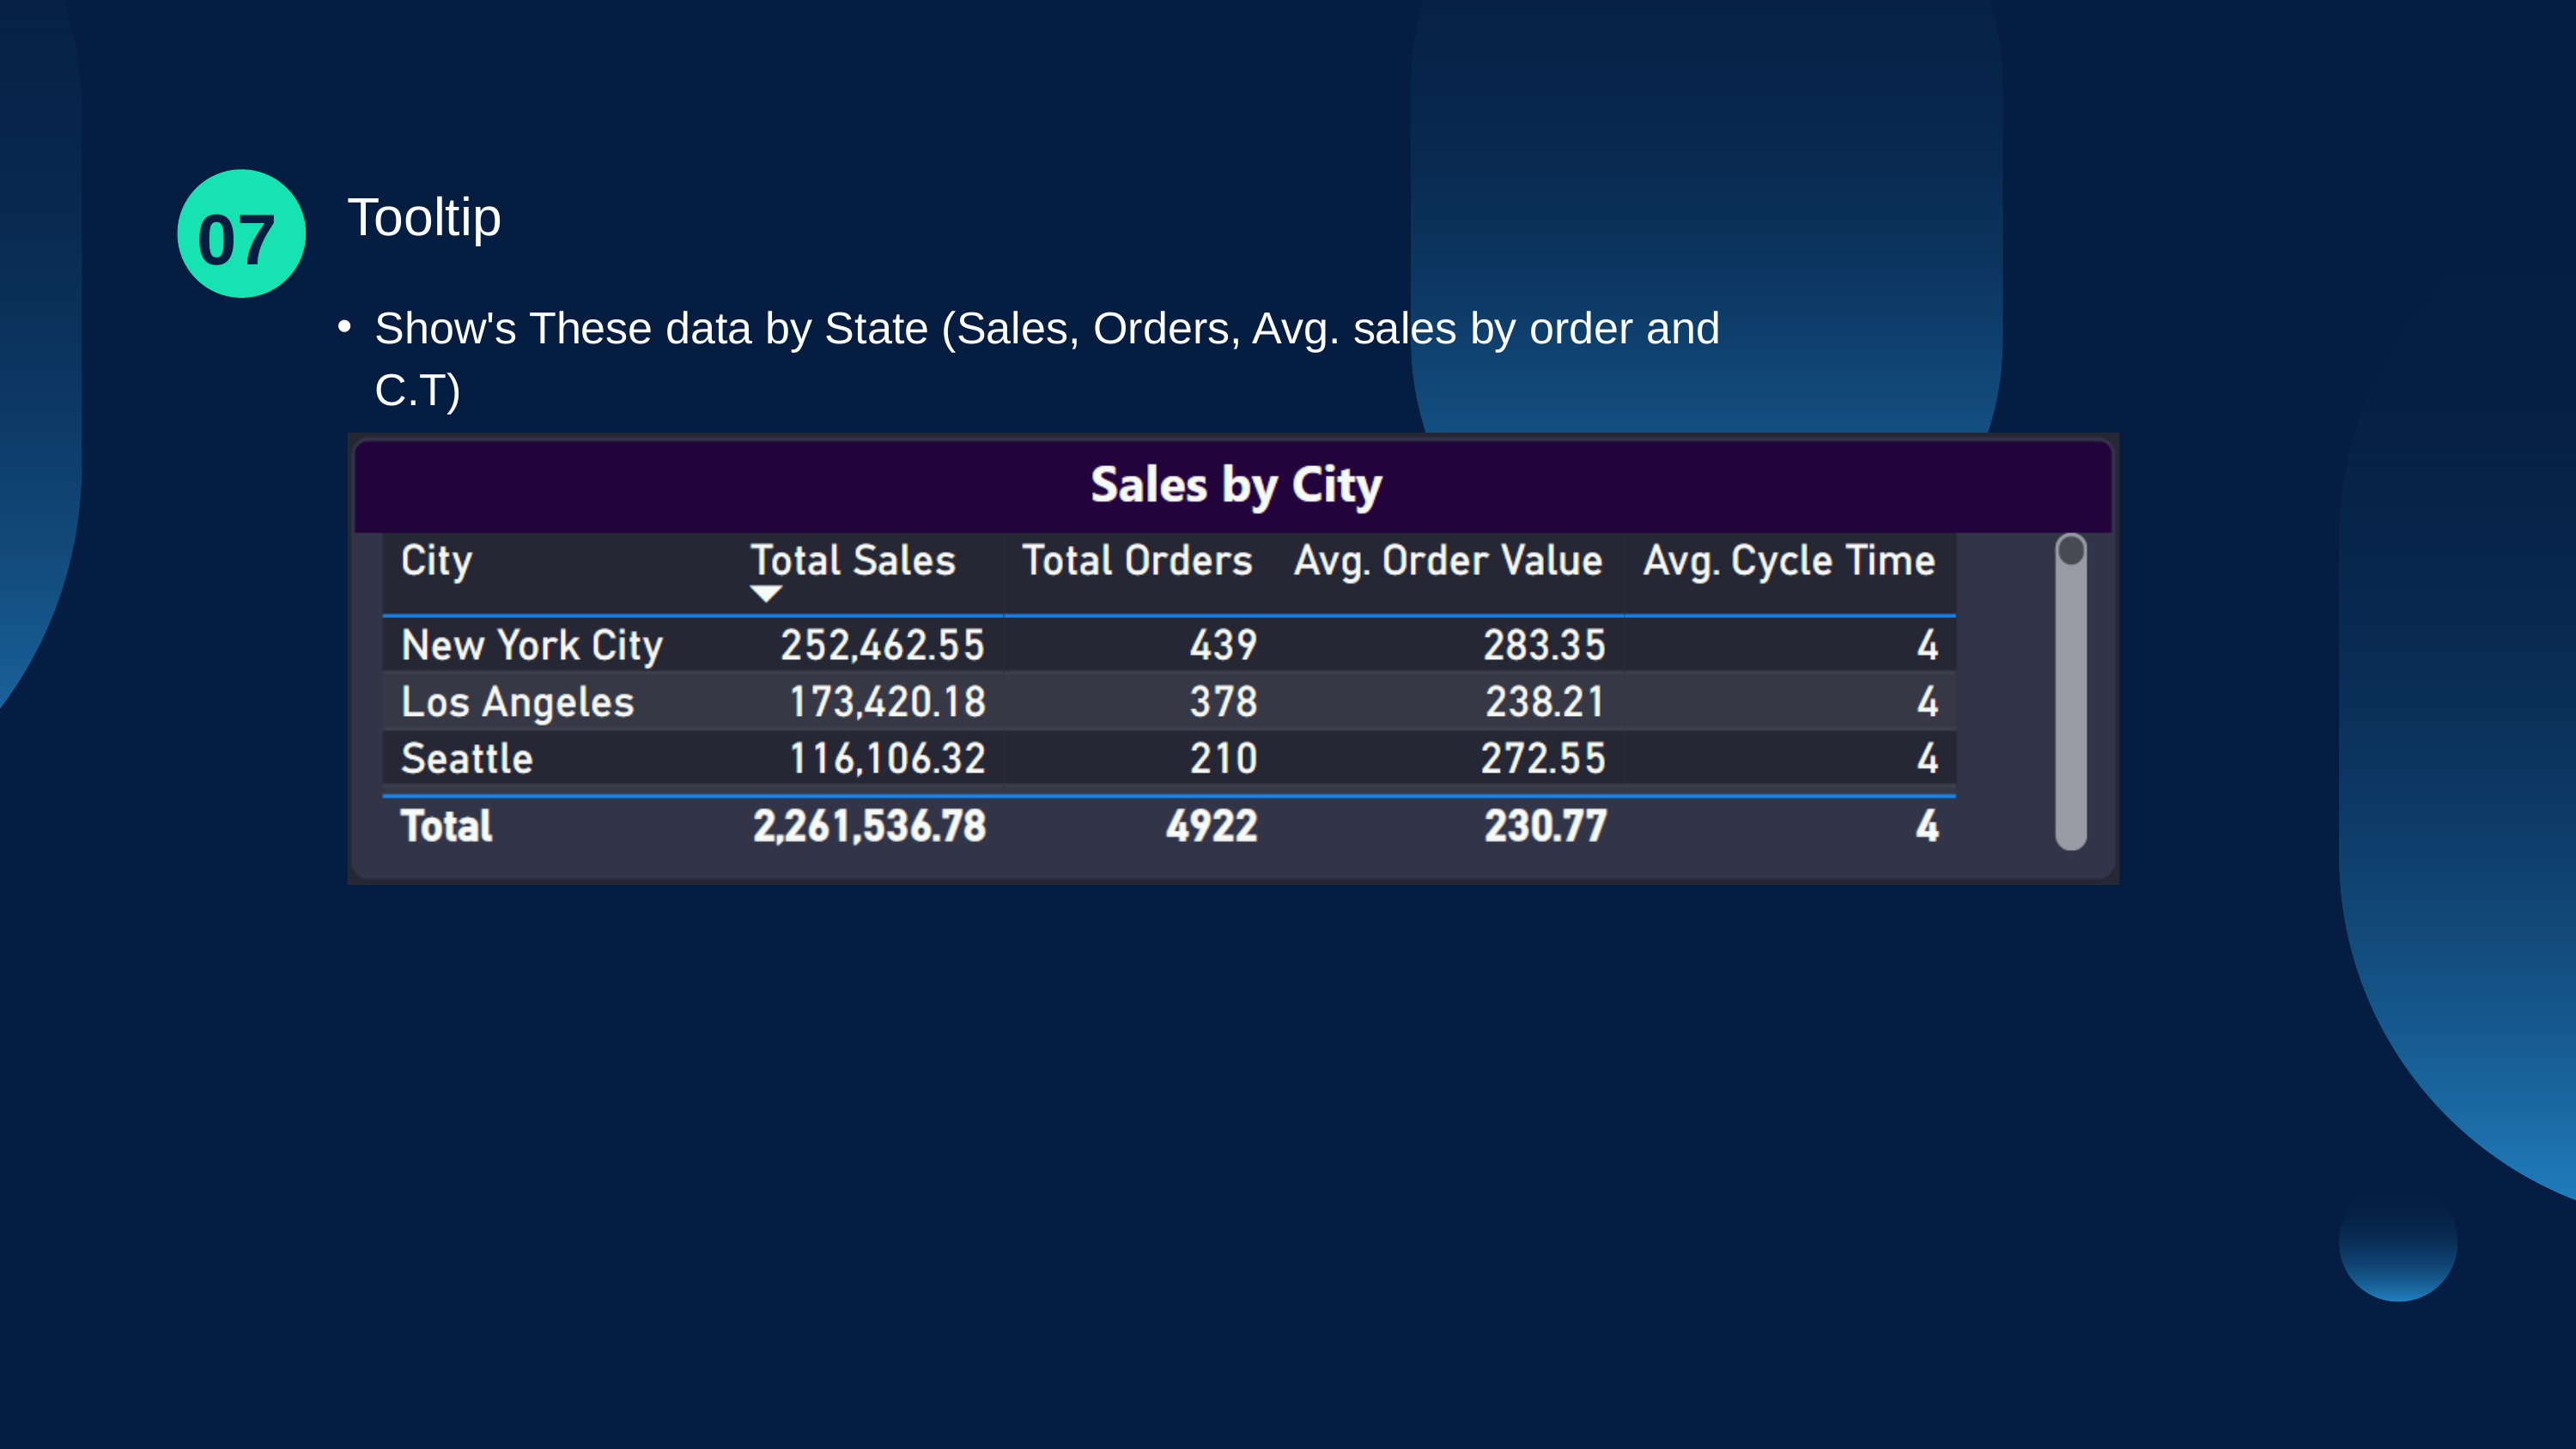

Tooltip
07
Show's These data by State (Sales, Orders, Avg. sales by order and C.T)